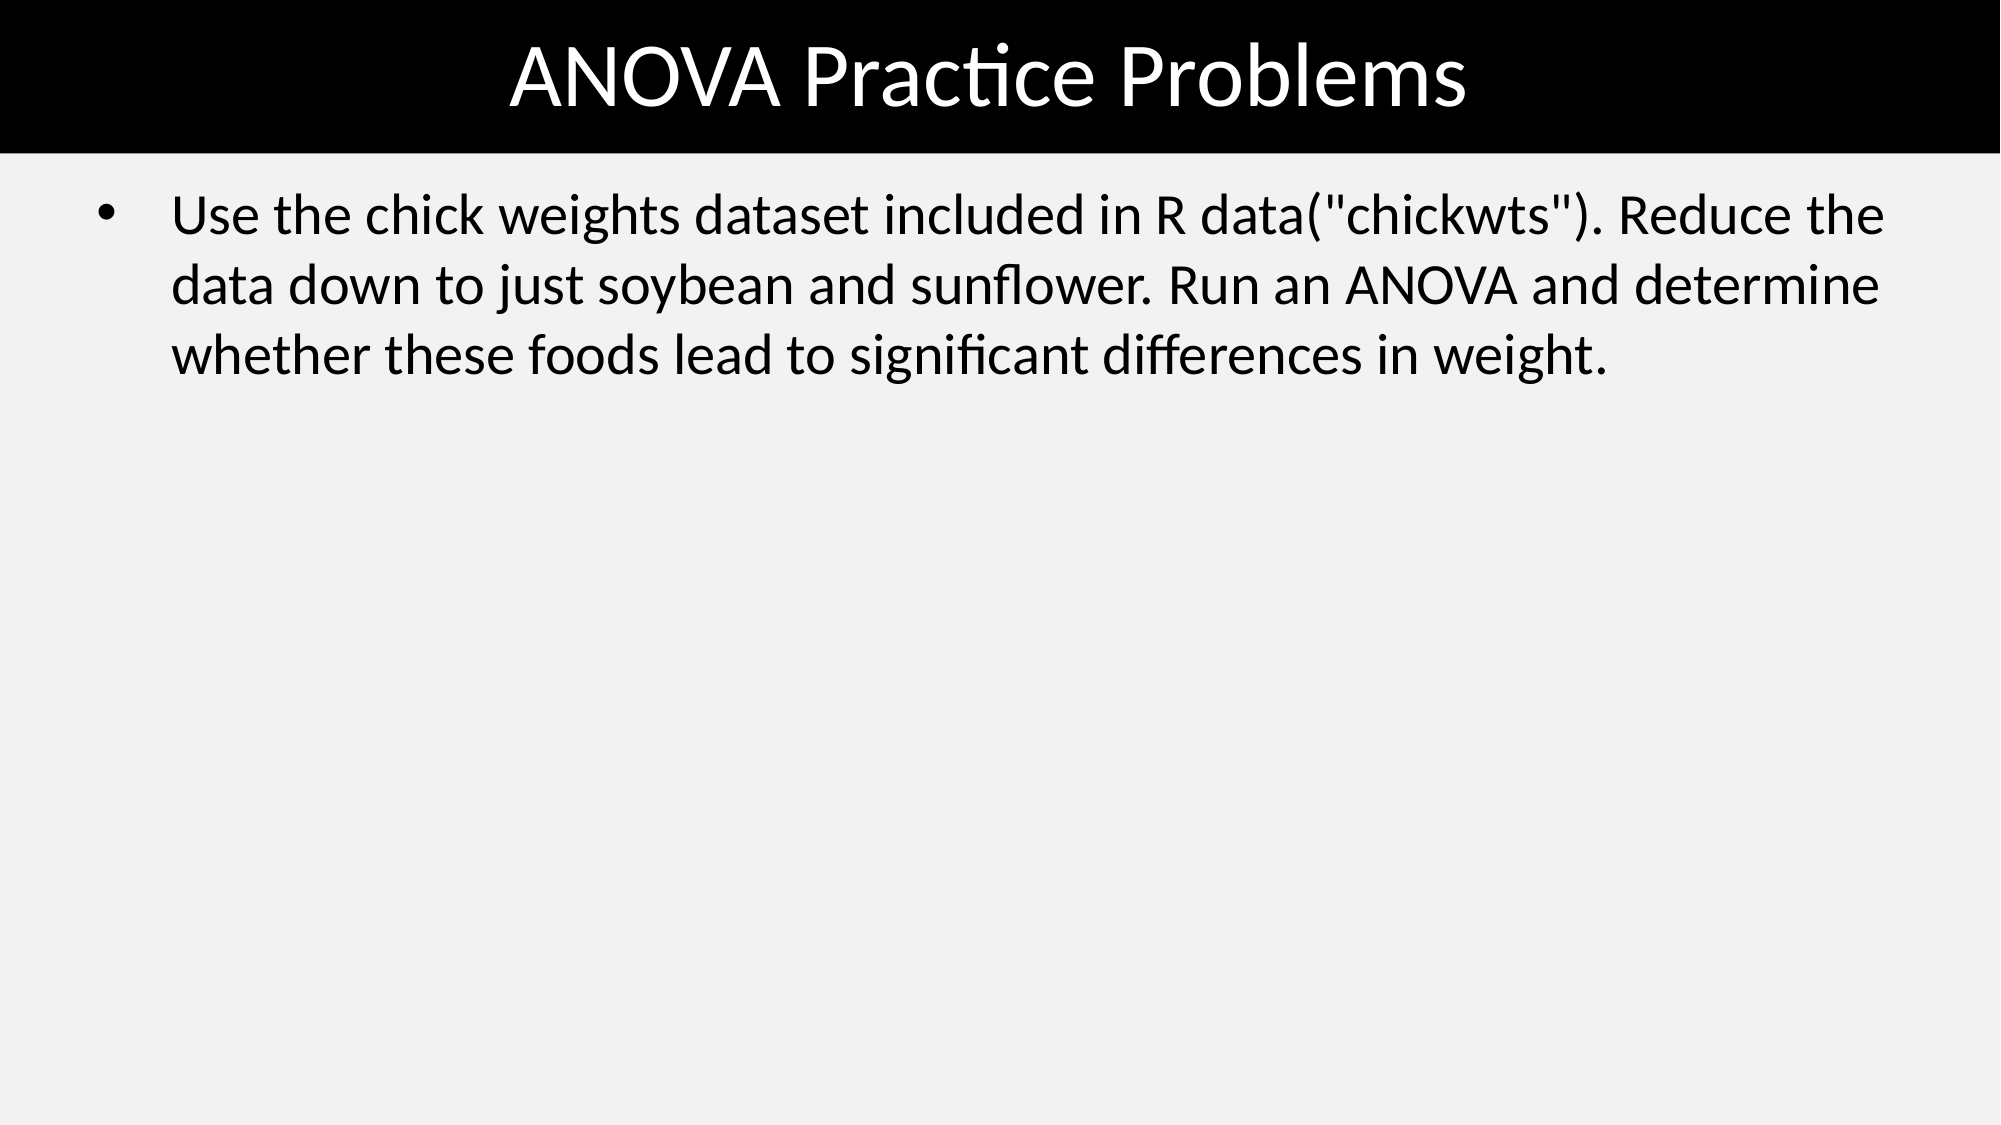

# ANOVA Practice Problems
Use the chick weights dataset included in R data("chickwts"). Reduce the data down to just soybean and sunflower. Run an ANOVA and determine whether these foods lead to significant differences in weight.